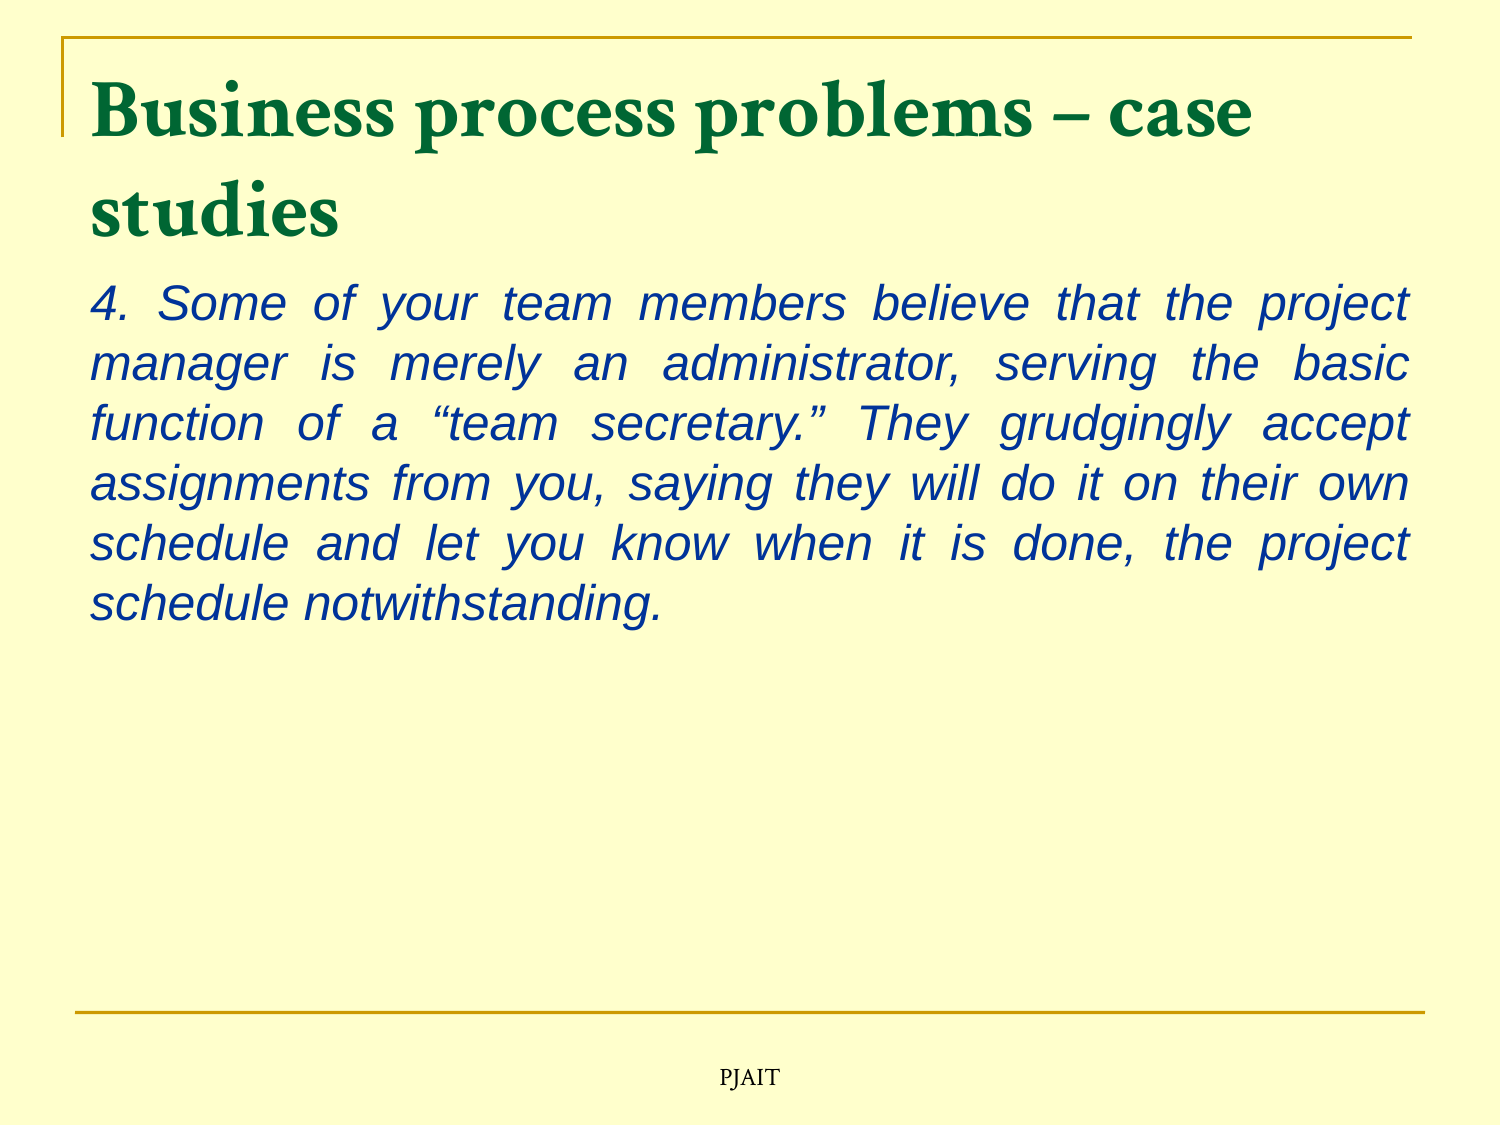

# Business process problems – case studies
4. Some of your team members believe that the project manager is merely an administrator, serving the basic function of a “team secretary.” They grudgingly accept assignments from you, saying they will do it on their own schedule and let you know when it is done, the project schedule notwithstanding.

PJAIT